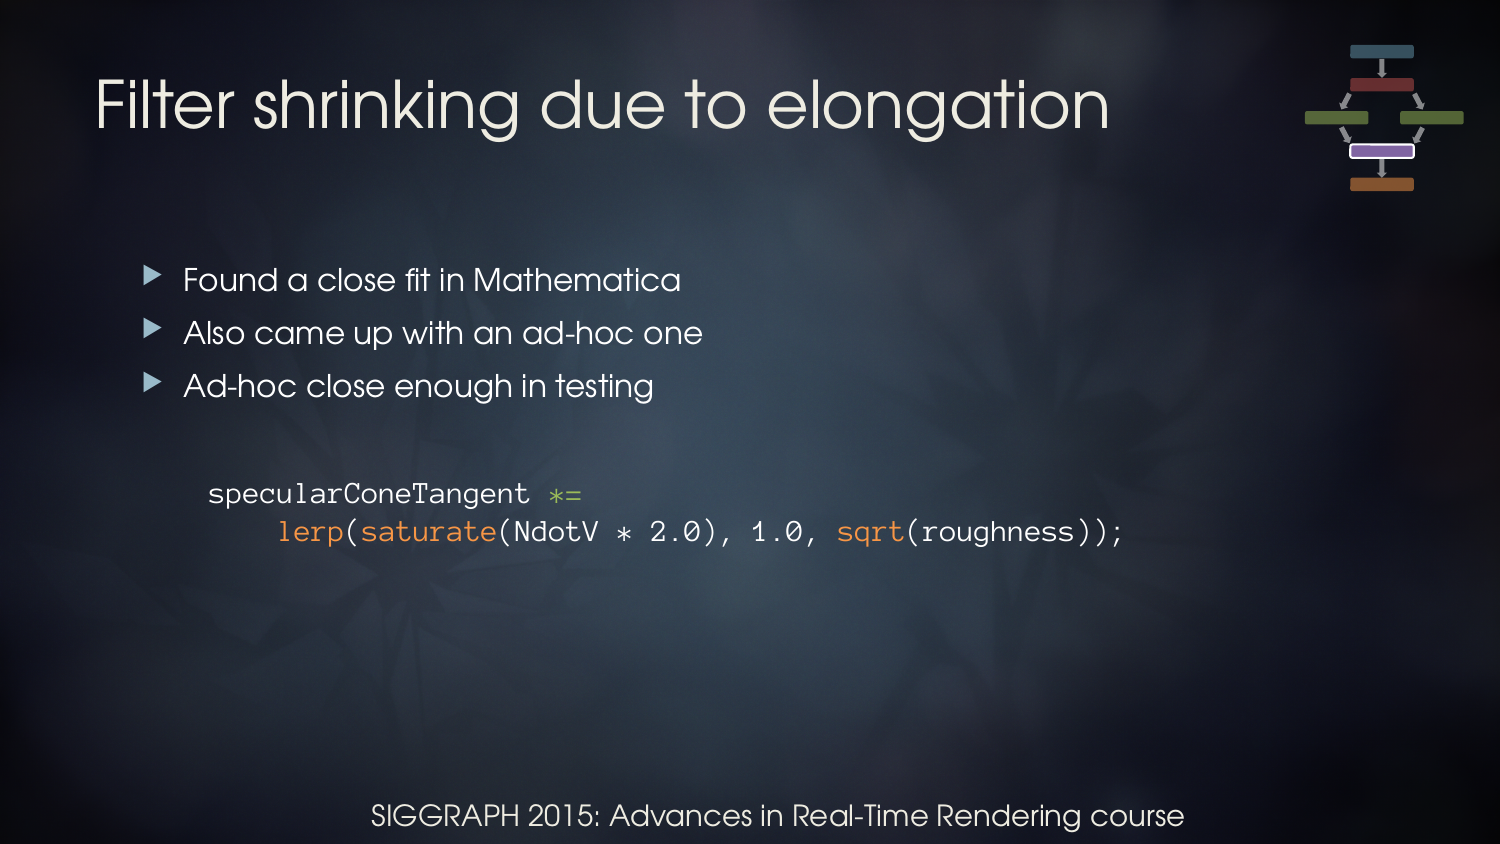

# Filter shrinking due to elongation
Found a close fit in Mathematica
Also came up with an ad-hoc one
Ad-hoc close enough in testing

    specularConeTangent *=
        lerp(saturate(NdotV * 2.0), 1.0, sqrt(roughness));